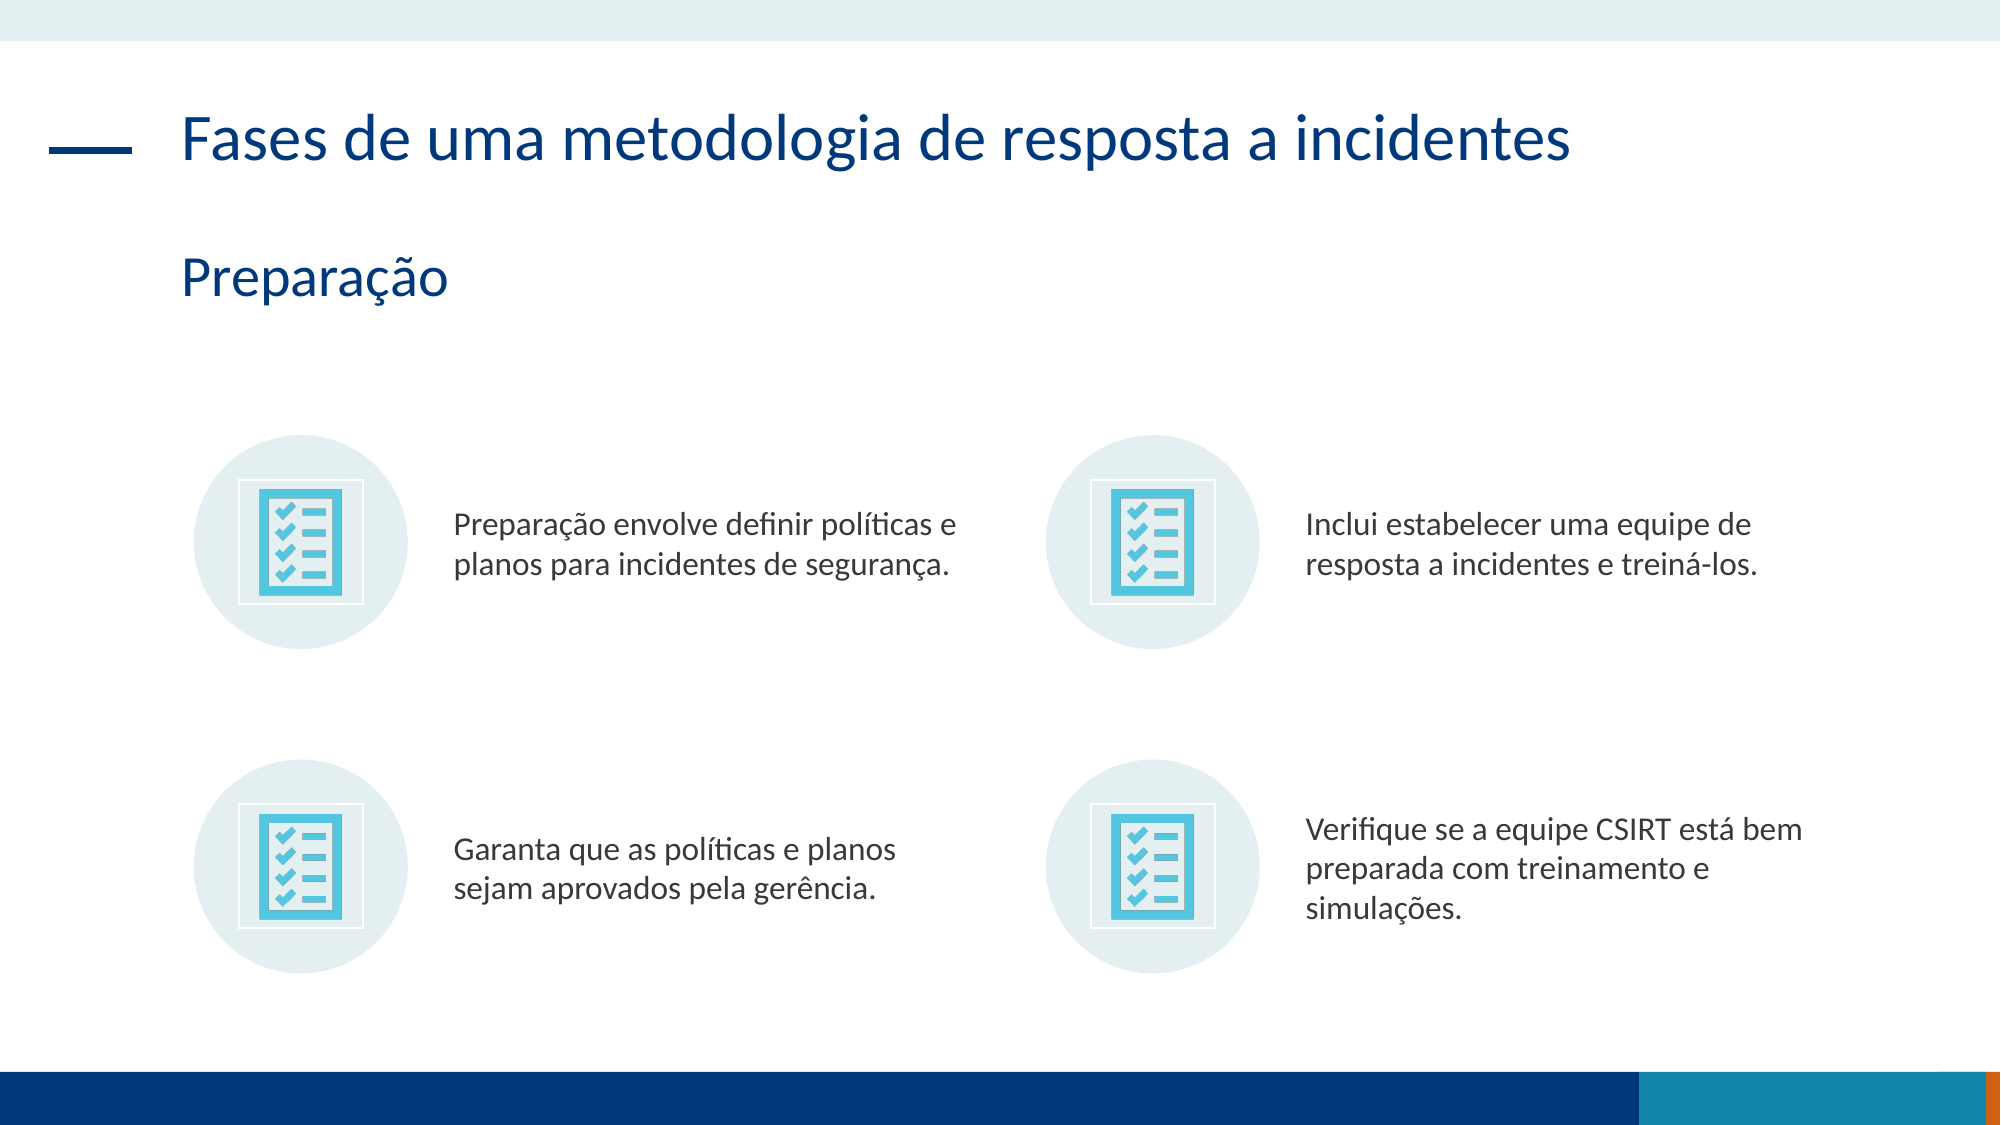

Fases de uma metodologia de resposta a incidentes

Preparação

Preparação envolve definir políticas e planos para incidentes de segurança.
Inclui estabelecer uma equipe de resposta a incidentes e treiná-los.
Garanta que as políticas e planos sejam aprovados pela gerência.
Verifique se a equipe CSIRT está bem preparada com treinamento e simulações.